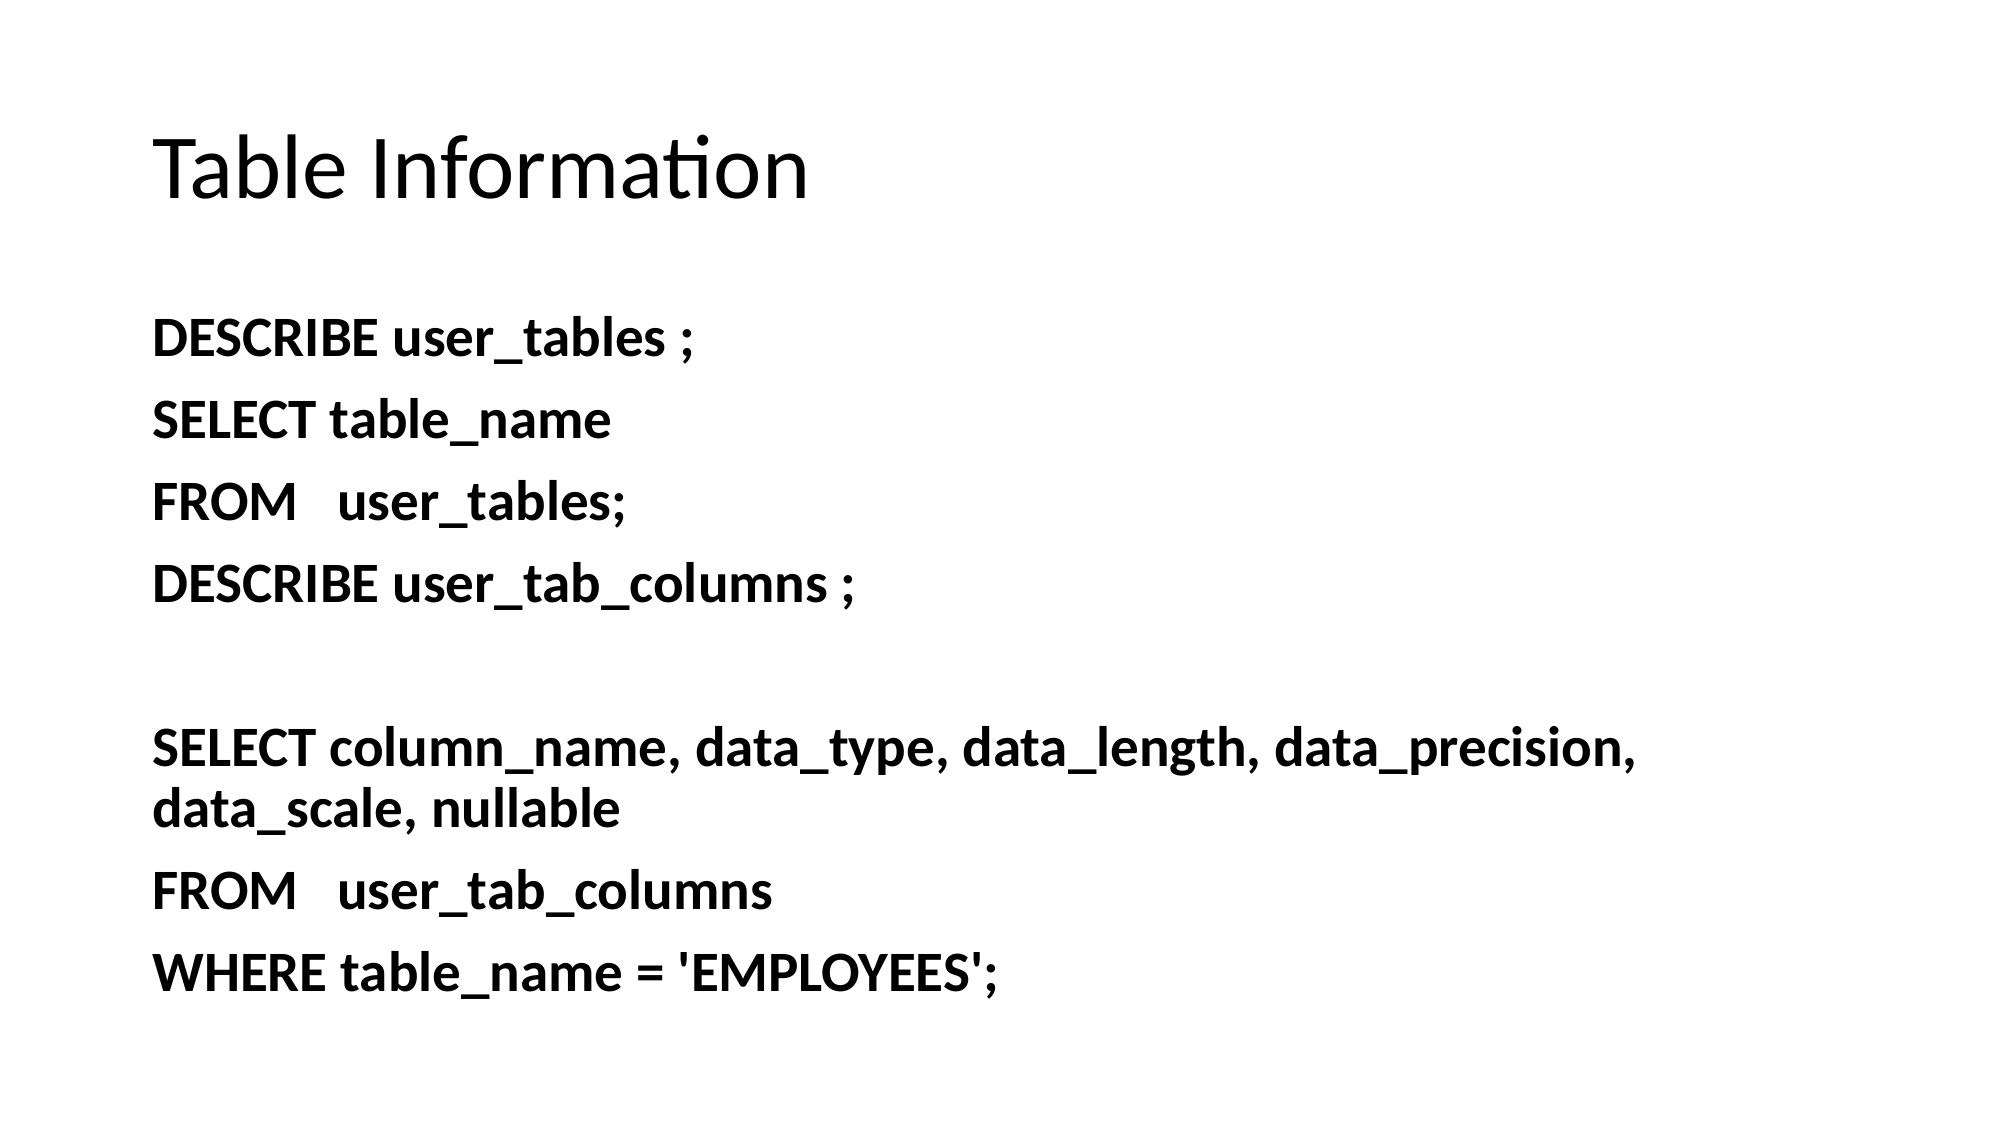

# Table Information
DESCRIBE user_tables ;
SELECT table_name
FROM   user_tables;
DESCRIBE user_tab_columns ;

SELECT column_name, data_type, data_length, data_precision, data_scale, nullable
FROM   user_tab_columns
WHERE table_name = 'EMPLOYEES';